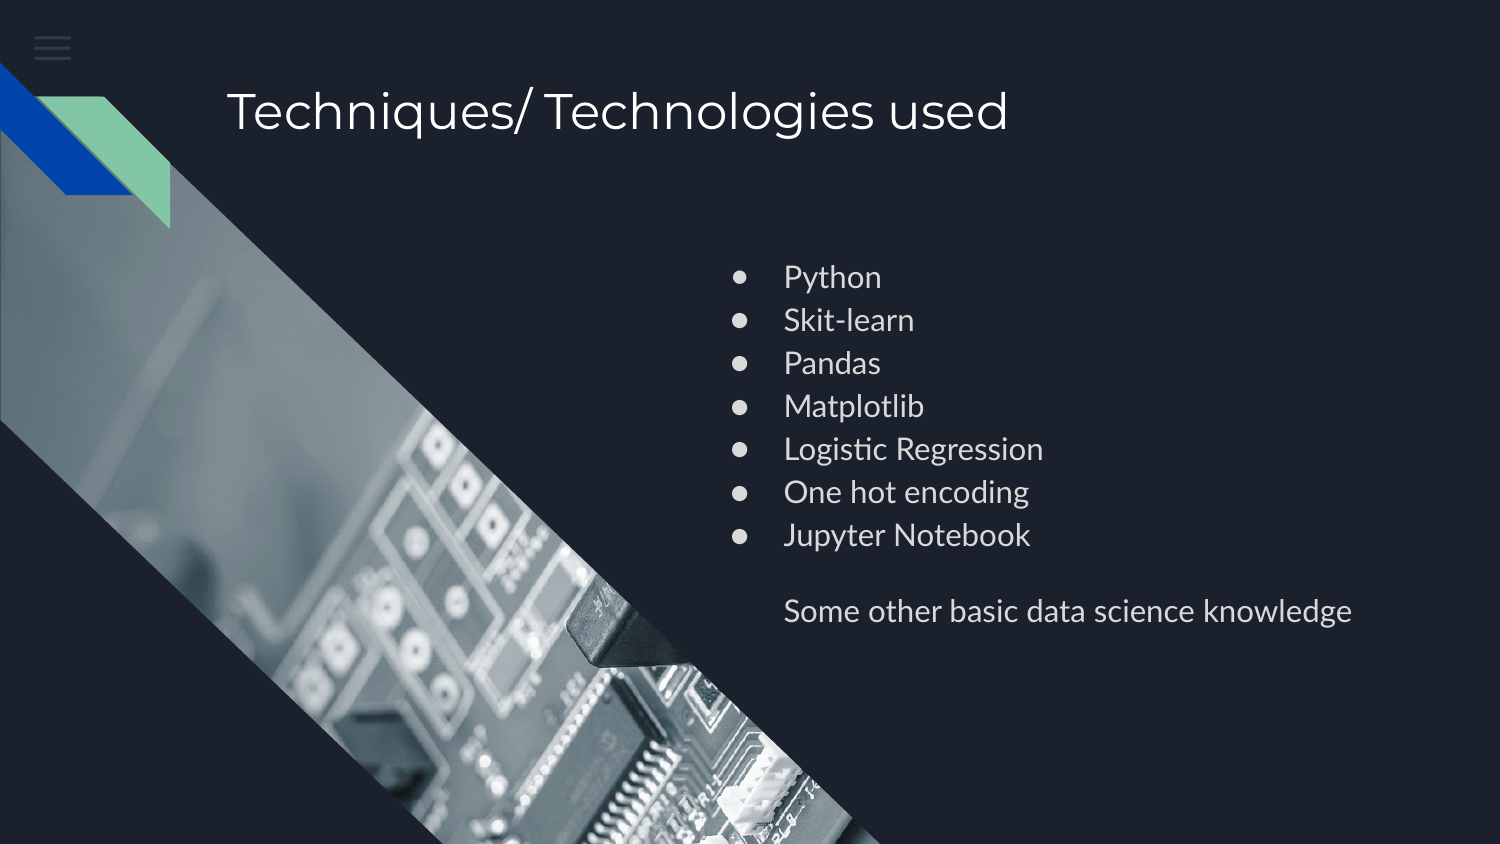

# Techniques/ Technologies used
Python
Skit-learn
Pandas
Matplotlib
Logistic Regression
One hot encoding
Jupyter Notebook
Some other basic data science knowledge